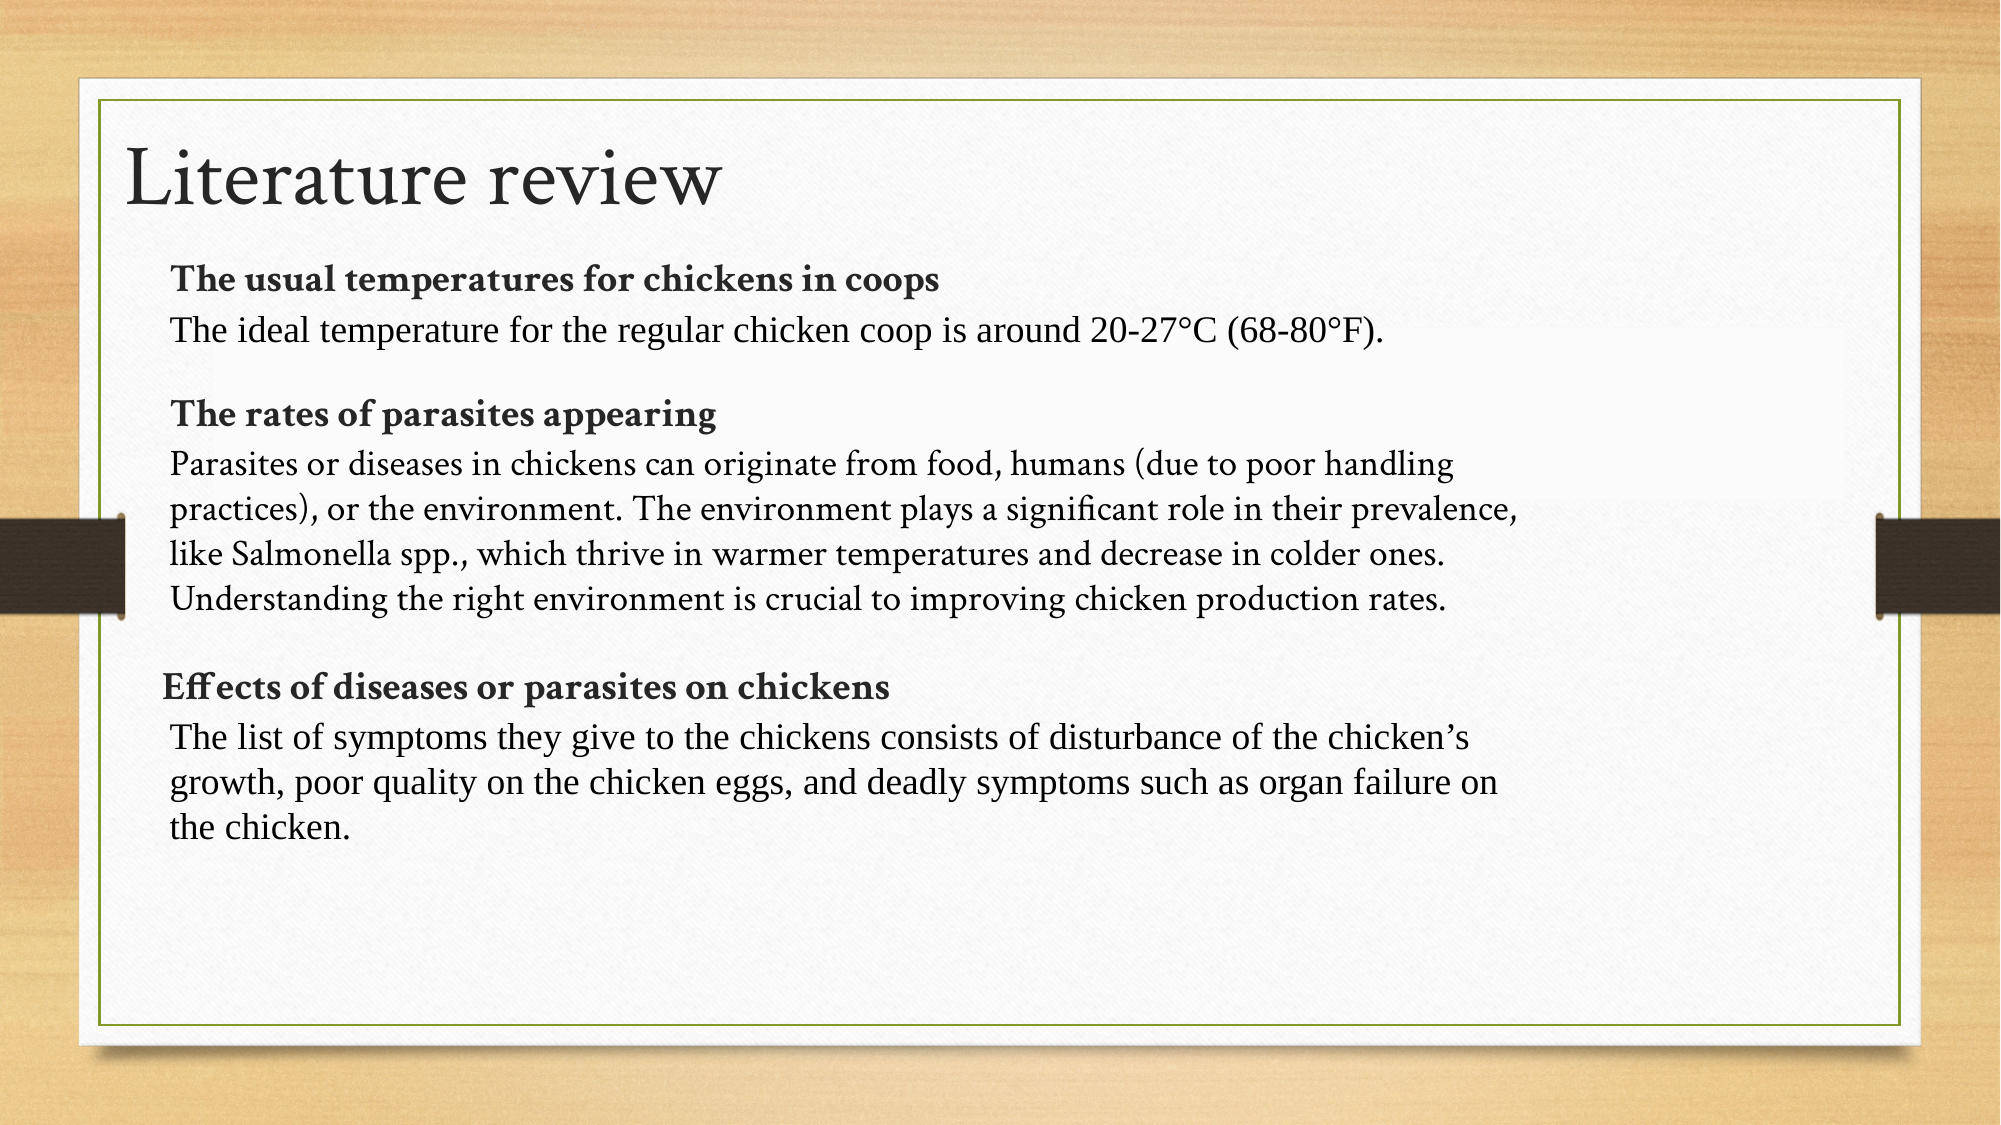

# Literature review
The usual temperatures for chickens in coops
The ideal temperature for the regular chicken coop is around 20-27°C (68-80°F).

The rates of parasites appearing
Parasites or diseases in chickens can originate from food, humans (due to poor handling practices), or the environment. The environment plays a significant role in their prevalence, like Salmonella spp., which thrive in warmer temperatures and decrease in colder ones. Understanding the right environment is crucial to improving chicken production rates.
Effects of diseases or parasites on chickens
The list of symptoms they give to the chickens consists of disturbance of the chicken’s growth, poor quality on the chicken eggs, and deadly symptoms such as organ failure on the chicken.